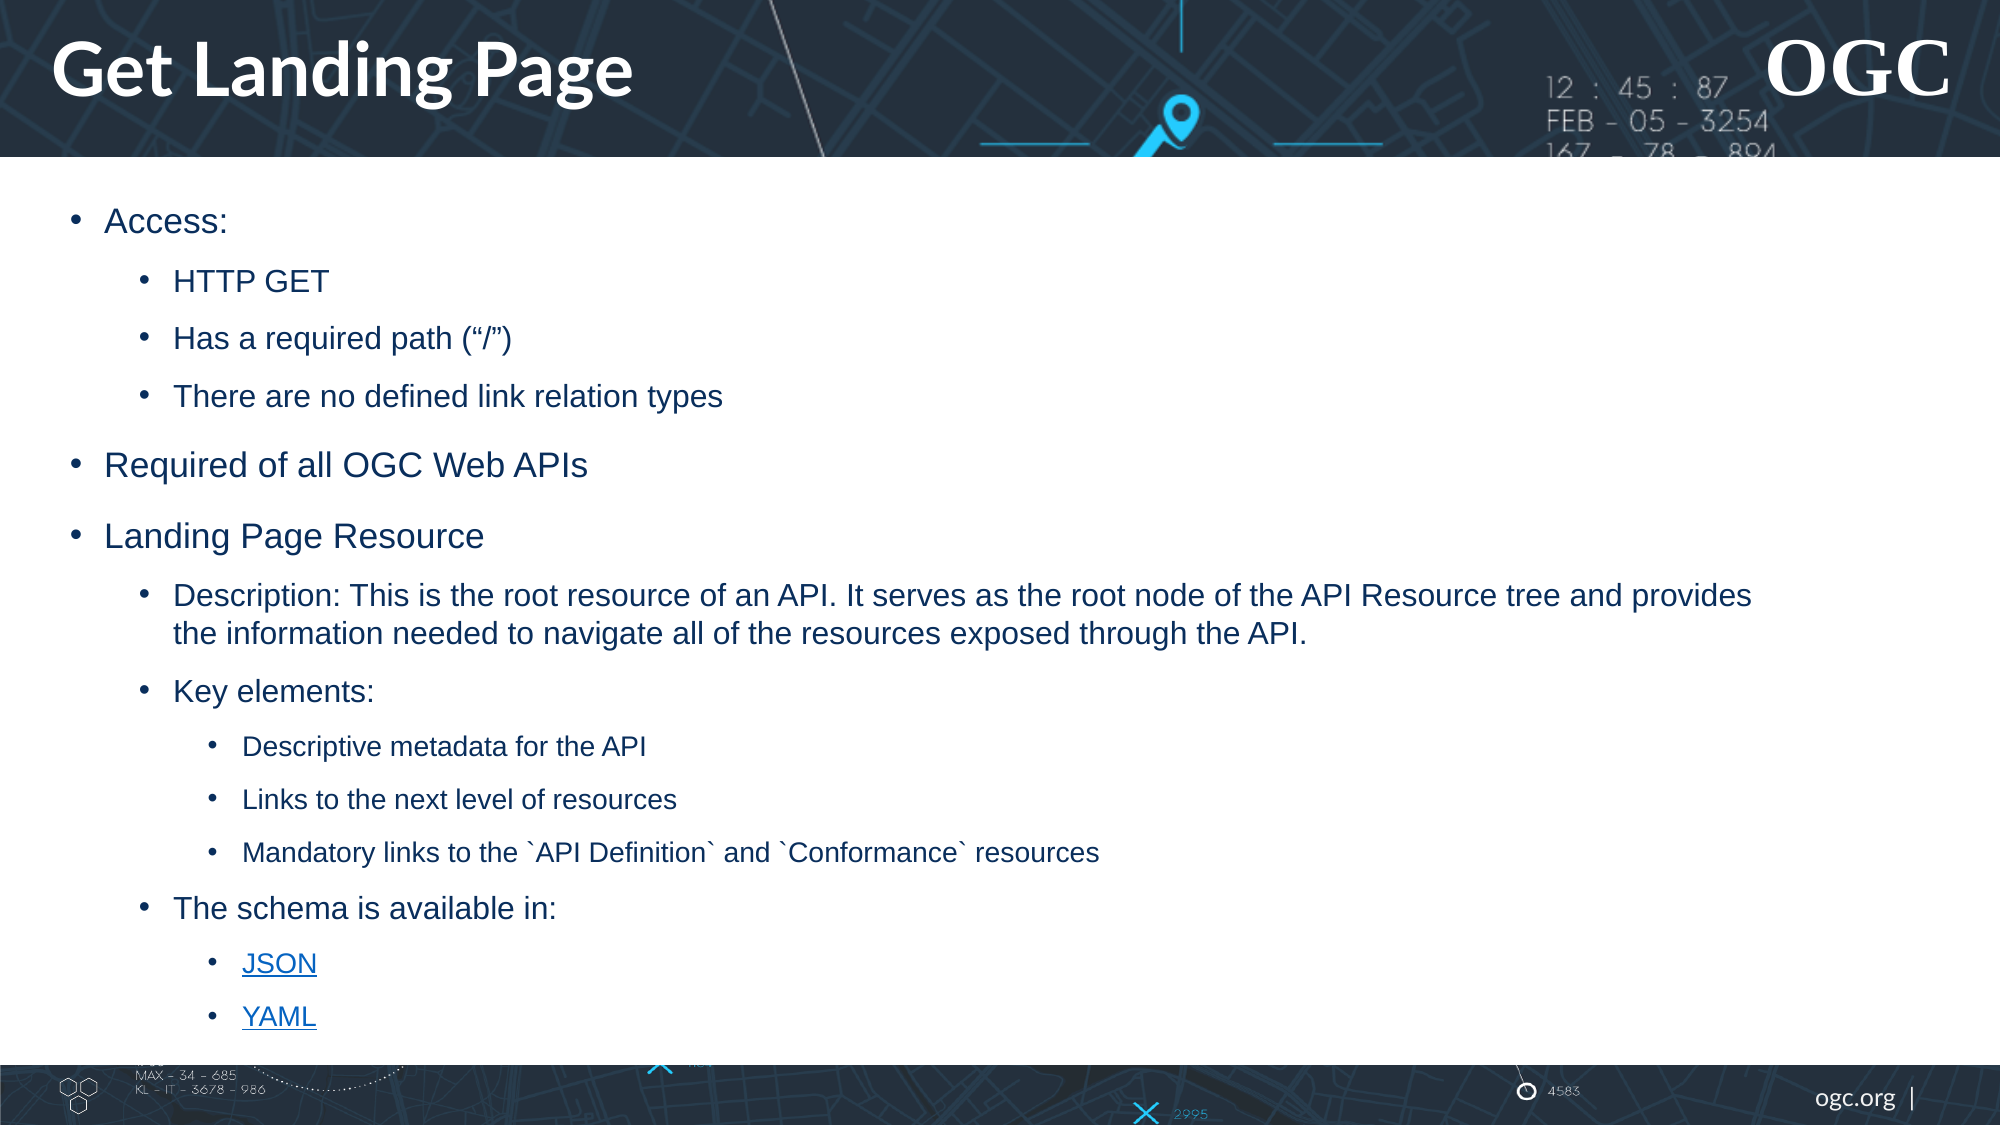

# Get Landing Page
Access:
HTTP GET
Has a required path (“/”)
There are no defined link relation types
Required of all OGC Web APIs
Landing Page Resource
Description: This is the root resource of an API. It serves as the root node of the API Resource tree and provides the information needed to navigate all of the resources exposed through the API.
Key elements:
Descriptive metadata for the API
Links to the next level of resources
Mandatory links to the `API Definition` and `Conformance` resources
The schema is available in:
JSON
YAML